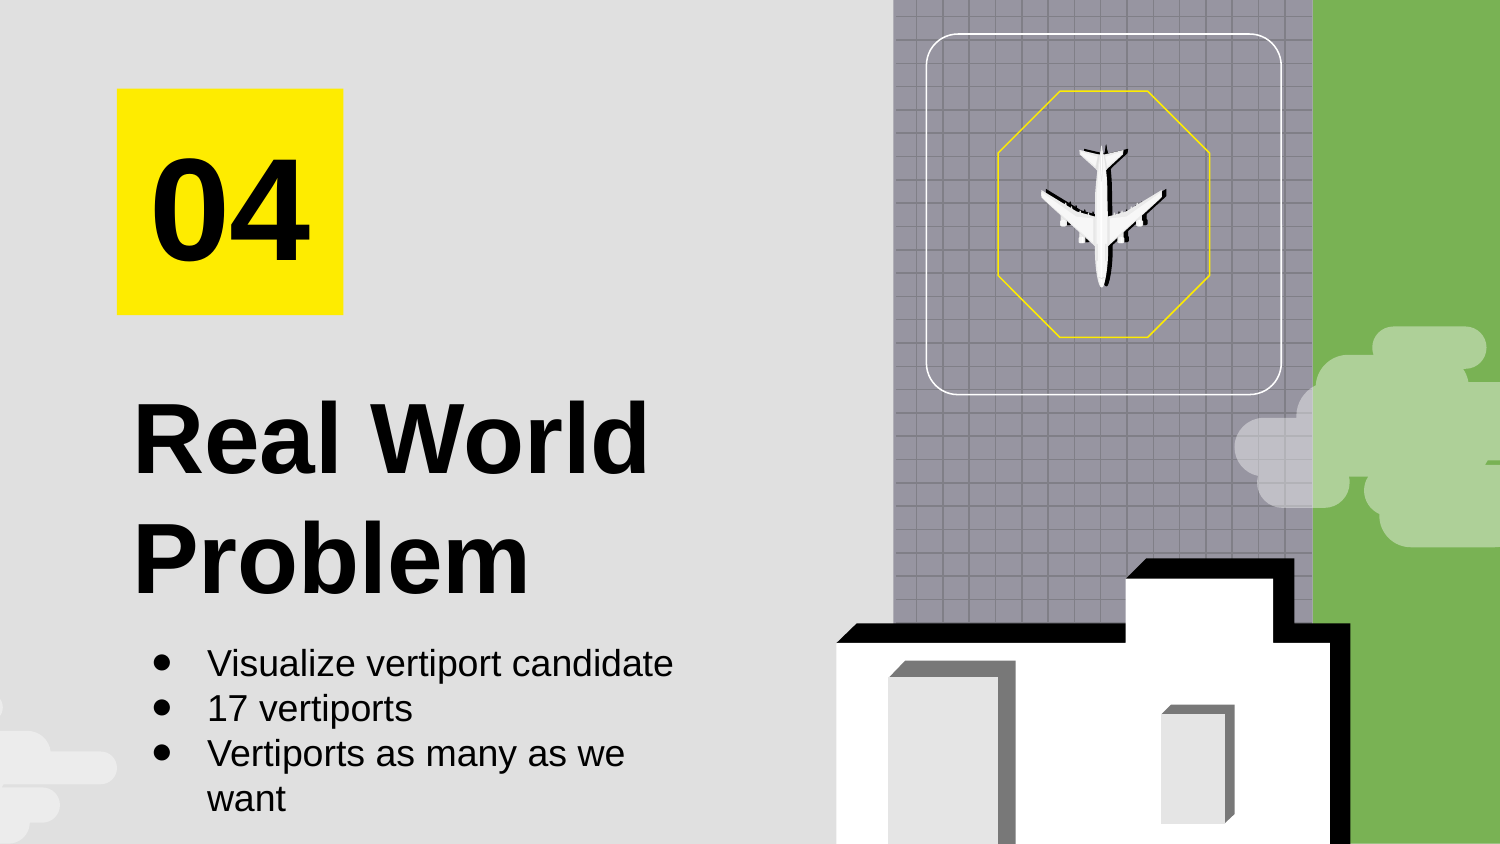

04

# Real World
Problem

Visualize vertiport candidate
17 vertiports
Vertiports as many as we want